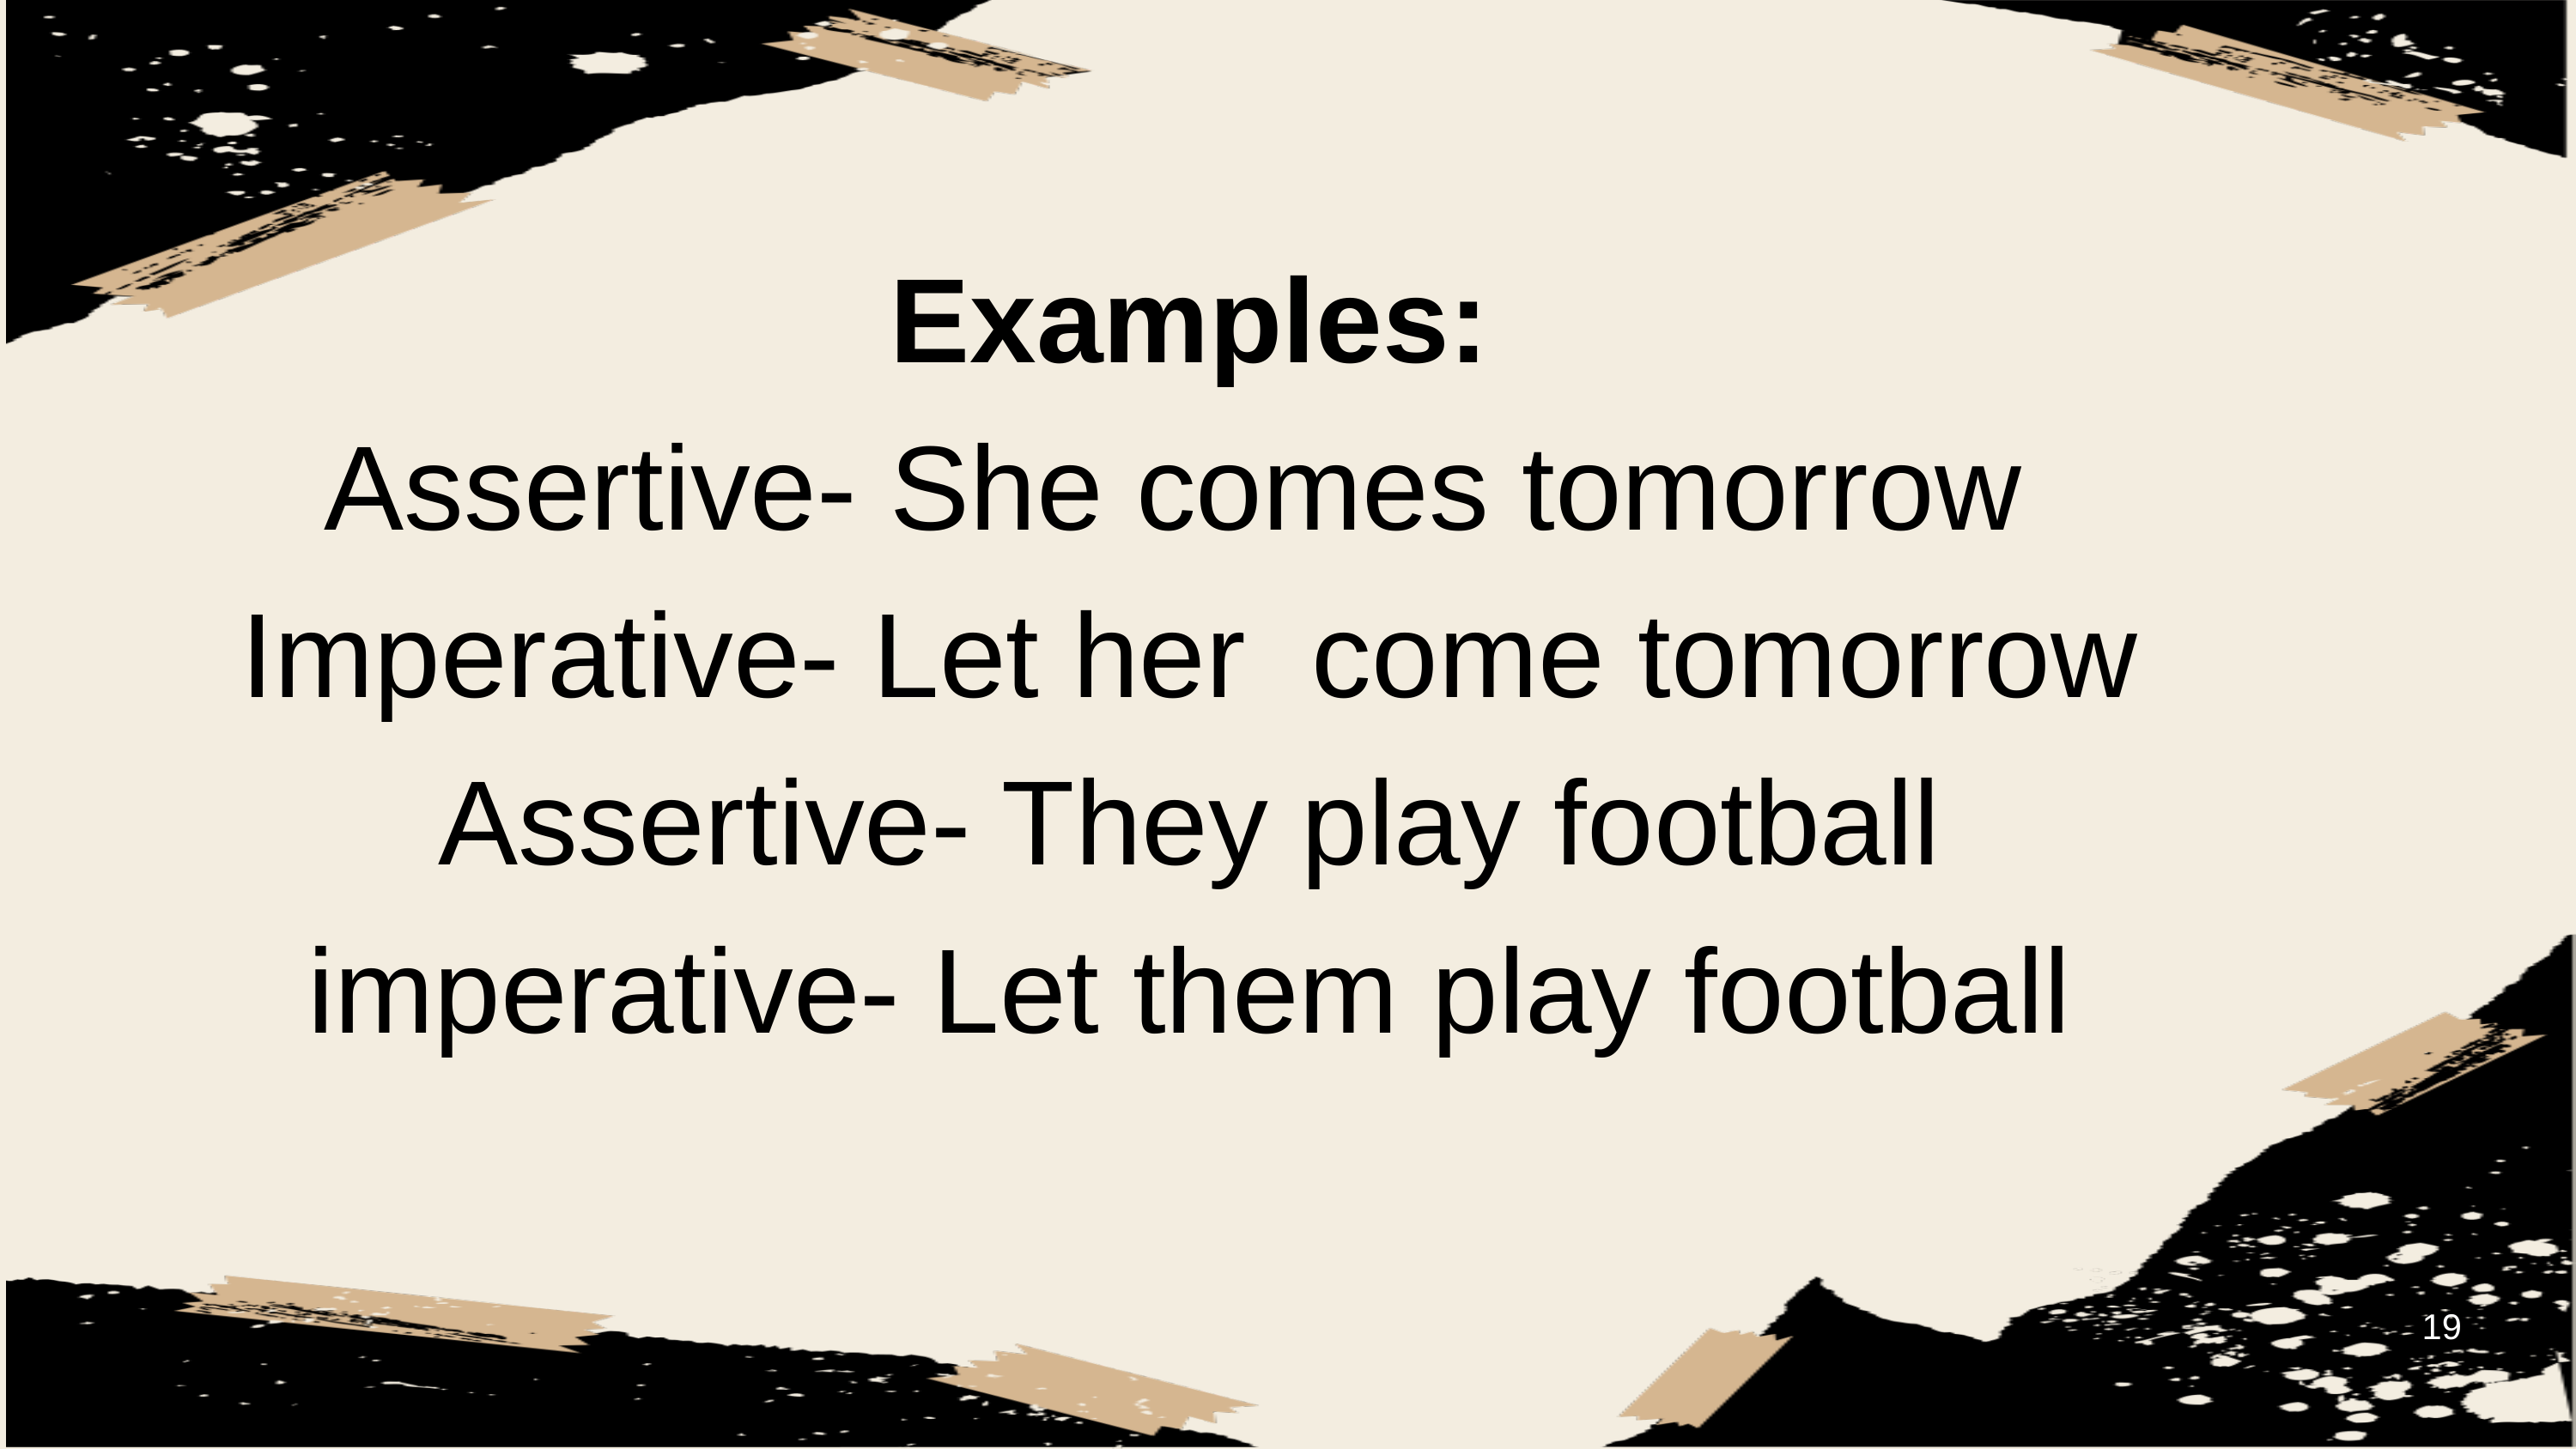

Examples:
Assertive- She comes tomorrow
Imperative- Let her  come tomorrow
Assertive- They play football
imperative- Let them play football

19